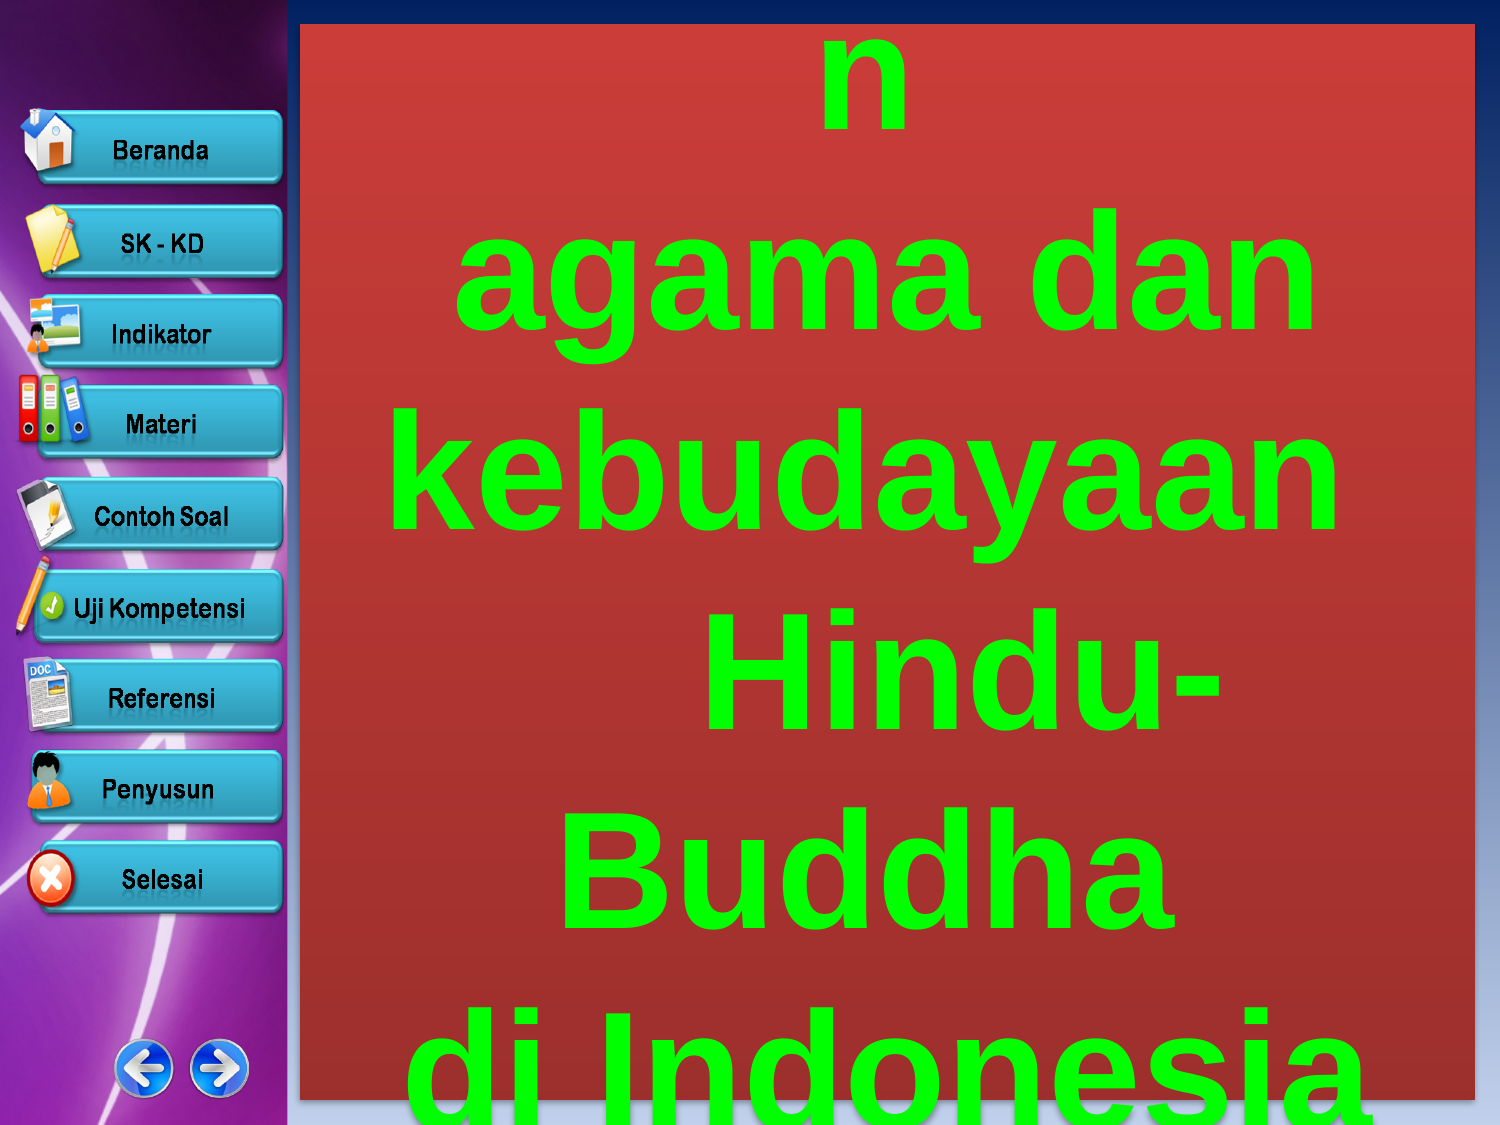

# Perkembangan agama dan kebudayaan Hindu-Buddha di Indonesia